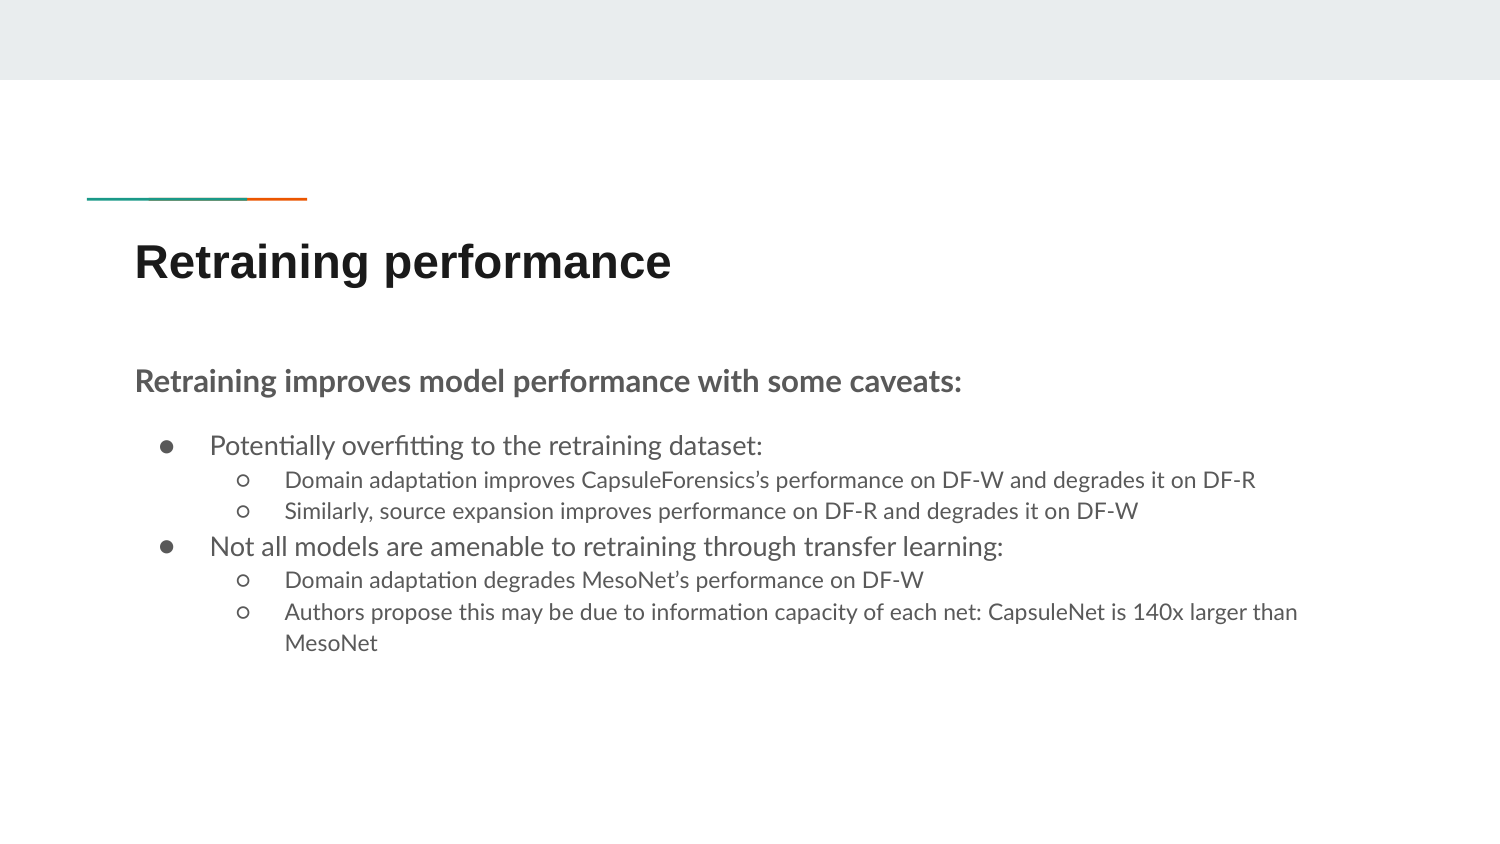

# Retraining performance
Retraining improves model performance with some caveats:
Potentially overfitting to the retraining dataset:
Domain adaptation improves CapsuleForensics’s performance on DF-W and degrades it on DF-R
Similarly, source expansion improves performance on DF-R and degrades it on DF-W
Not all models are amenable to retraining through transfer learning:
Domain adaptation degrades MesoNet’s performance on DF-W
Authors propose this may be due to information capacity of each net: CapsuleNet is 140x larger than MesoNet